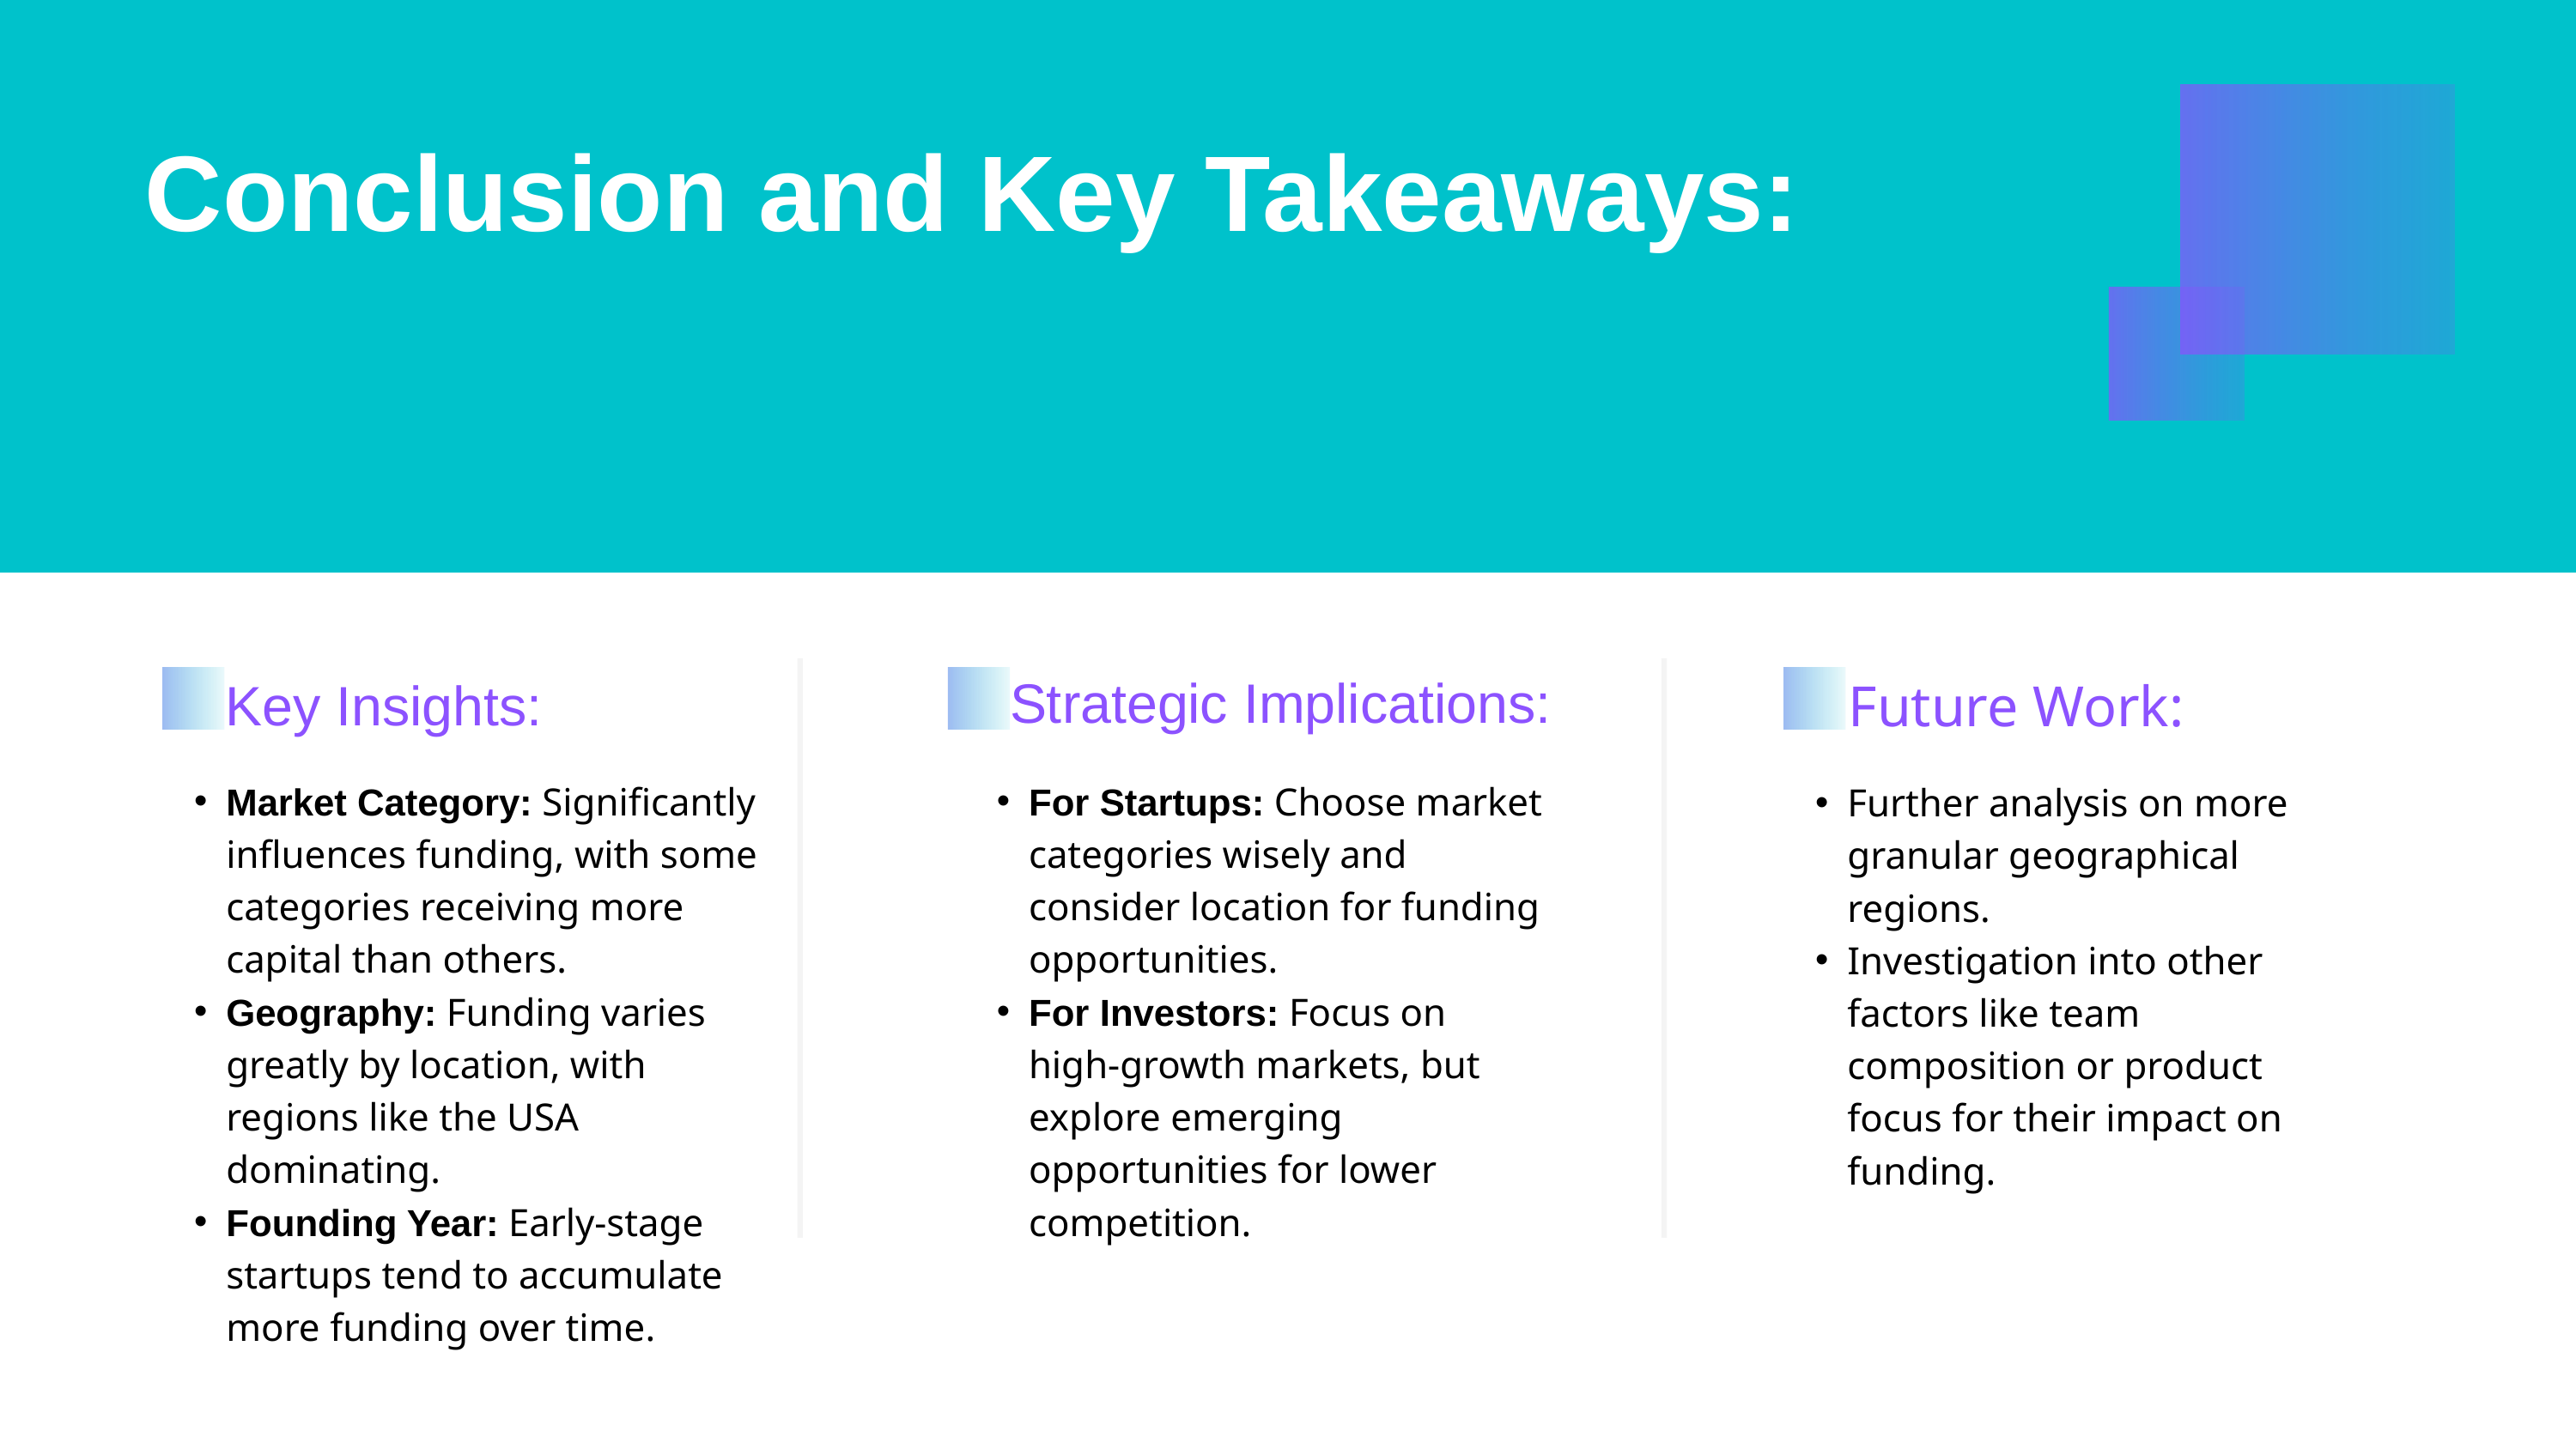

Conclusion and Key Takeaways:
Strategic Implications:
Key Insights:
Future Work:

Market Category: Significantly influences funding, with some categories receiving more capital than others.
Geography: Funding varies greatly by location, with regions like the USA dominating.
Founding Year: Early-stage startups tend to accumulate more funding over time.

For Startups: Choose market categories wisely and consider location for funding opportunities.
For Investors: Focus on high-growth markets, but explore emerging opportunities for lower competition.

Further analysis on more granular geographical regions.
Investigation into other factors like team composition or product focus for their impact on funding.